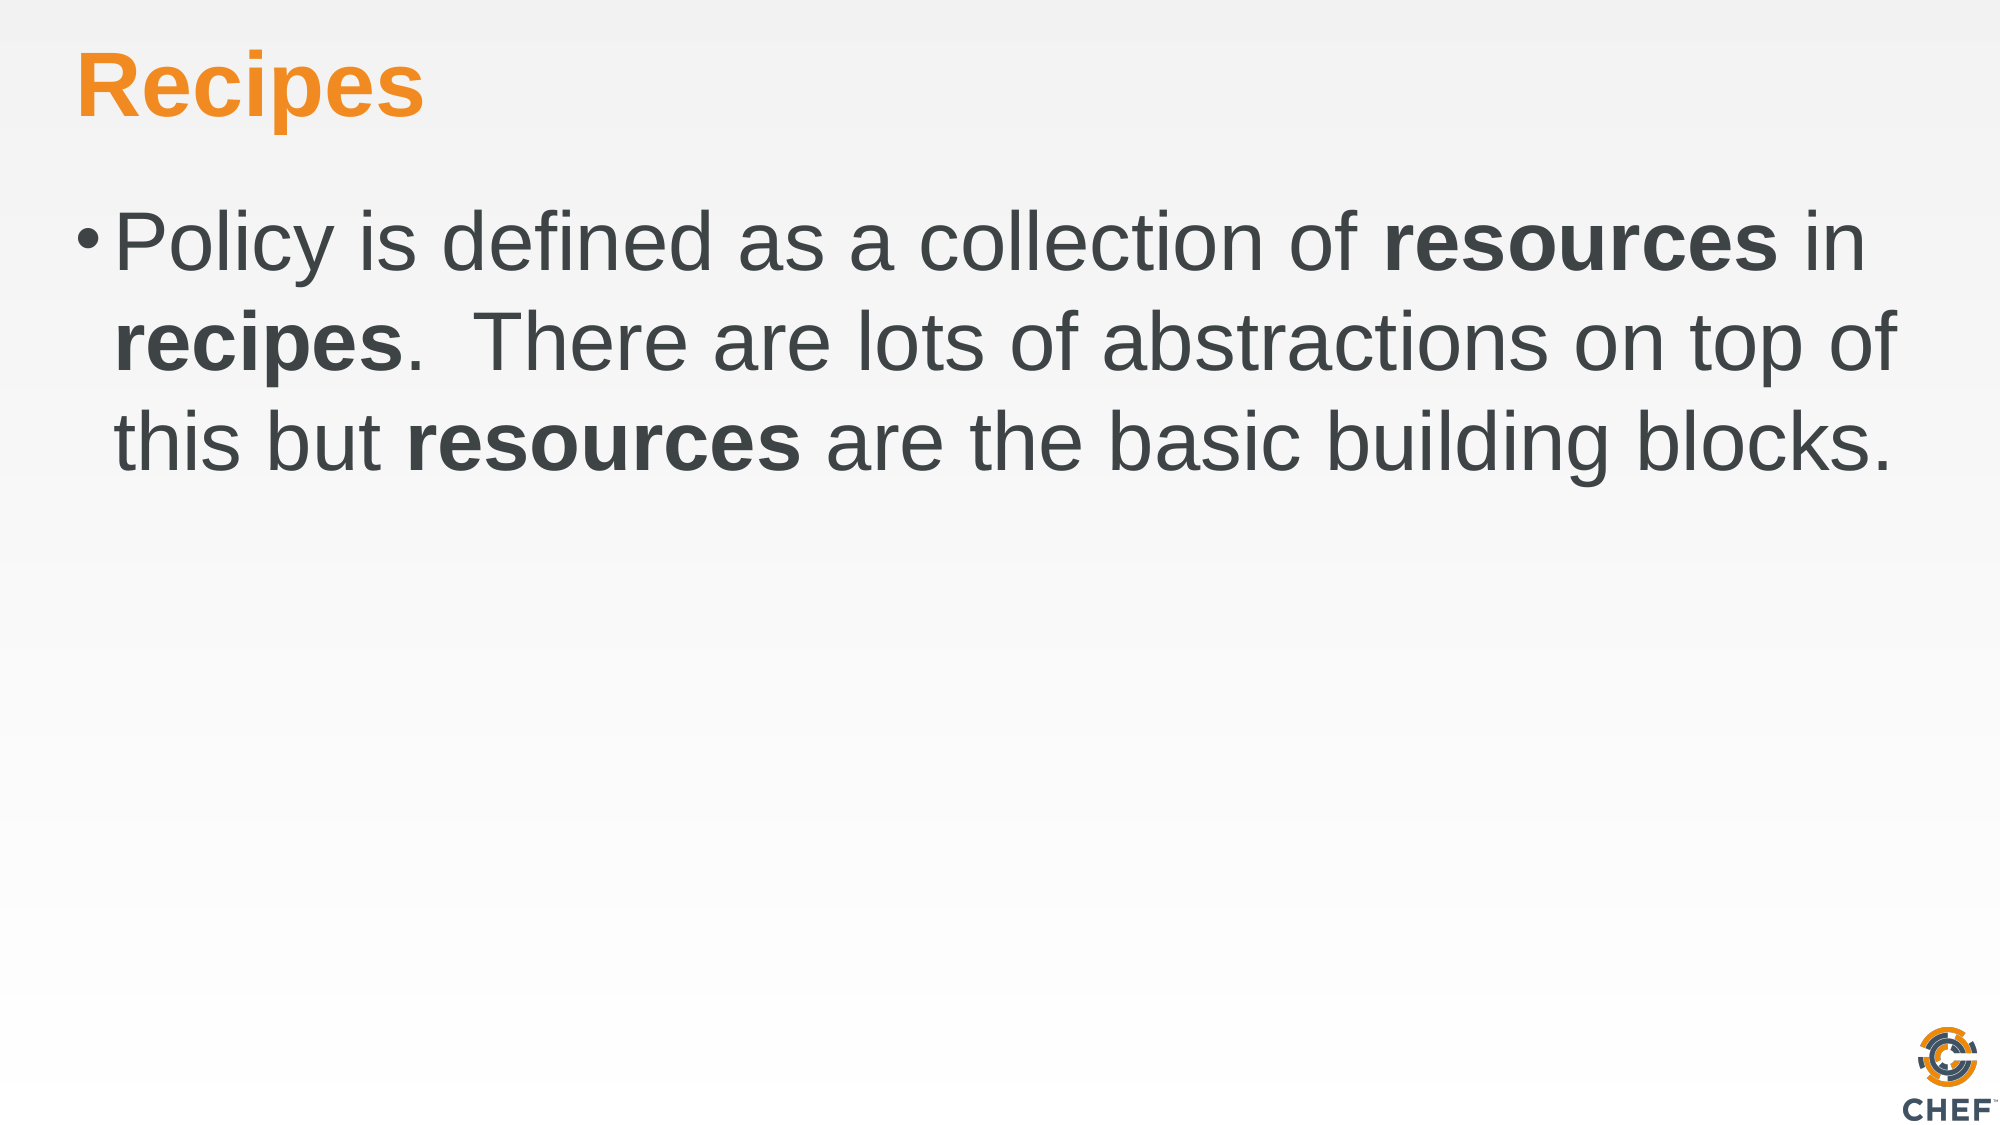

# Recipes
Policy is defined as a collection of resources in recipes.  There are lots of abstractions on top of this but resources are the basic building blocks.